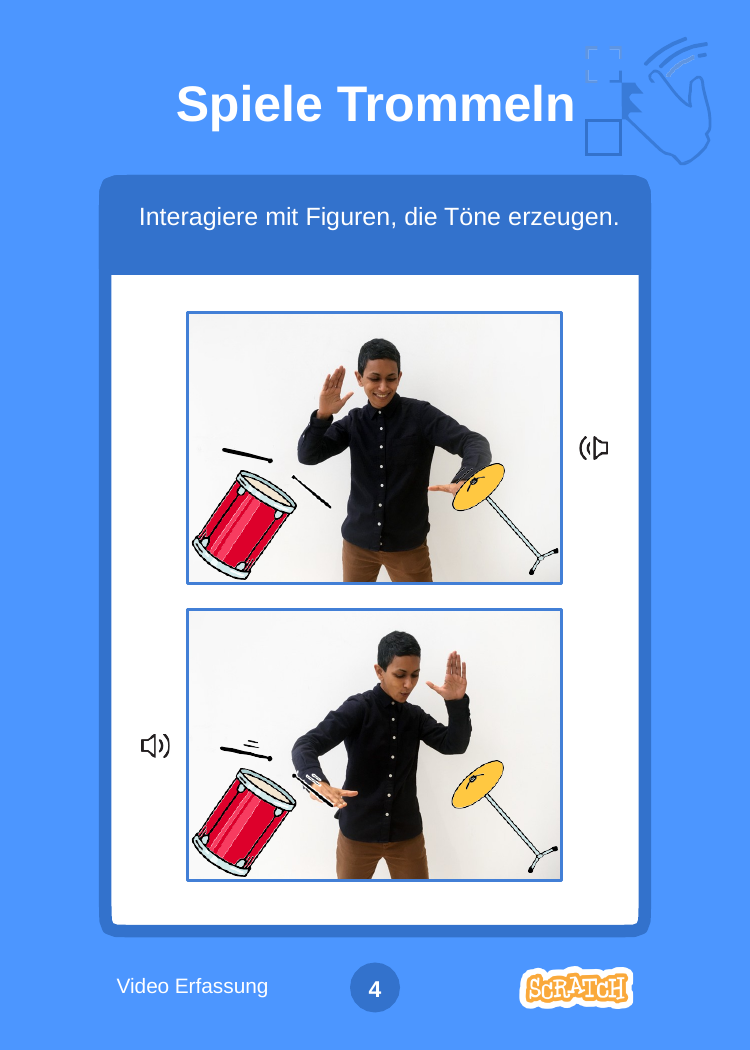

# Spiele Trommeln

Interagiere mit Figuren, die Töne erzeugen.

Video Erfassung
4